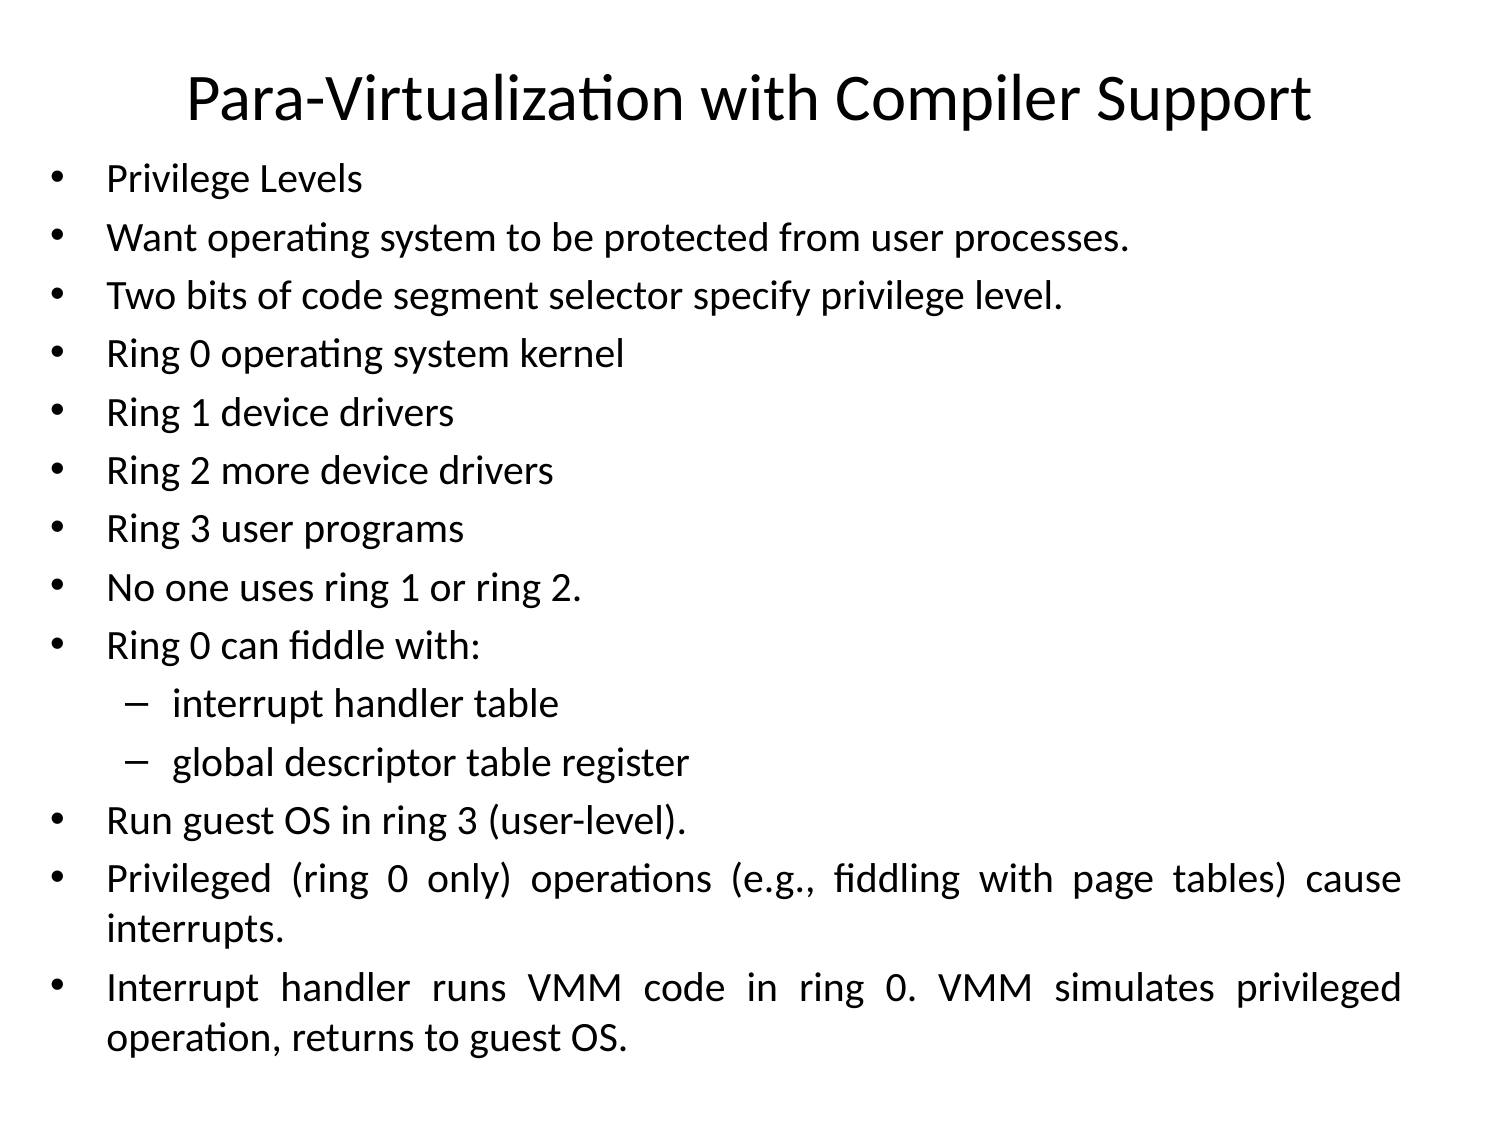

# Para-Virtualization with Compiler Support
Privilege Levels
Want operating system to be protected from user processes.
Two bits of code segment selector specify privilege level.
Ring 0 operating system kernel
Ring 1 device drivers
Ring 2 more device drivers
Ring 3 user programs
No one uses ring 1 or ring 2.
Ring 0 can fiddle with:
interrupt handler table
global descriptor table register
Run guest OS in ring 3 (user-level).
Privileged (ring 0 only) operations (e.g., fiddling with page tables) cause interrupts.
Interrupt handler runs VMM code in ring 0. VMM simulates privileged operation, returns to guest OS.